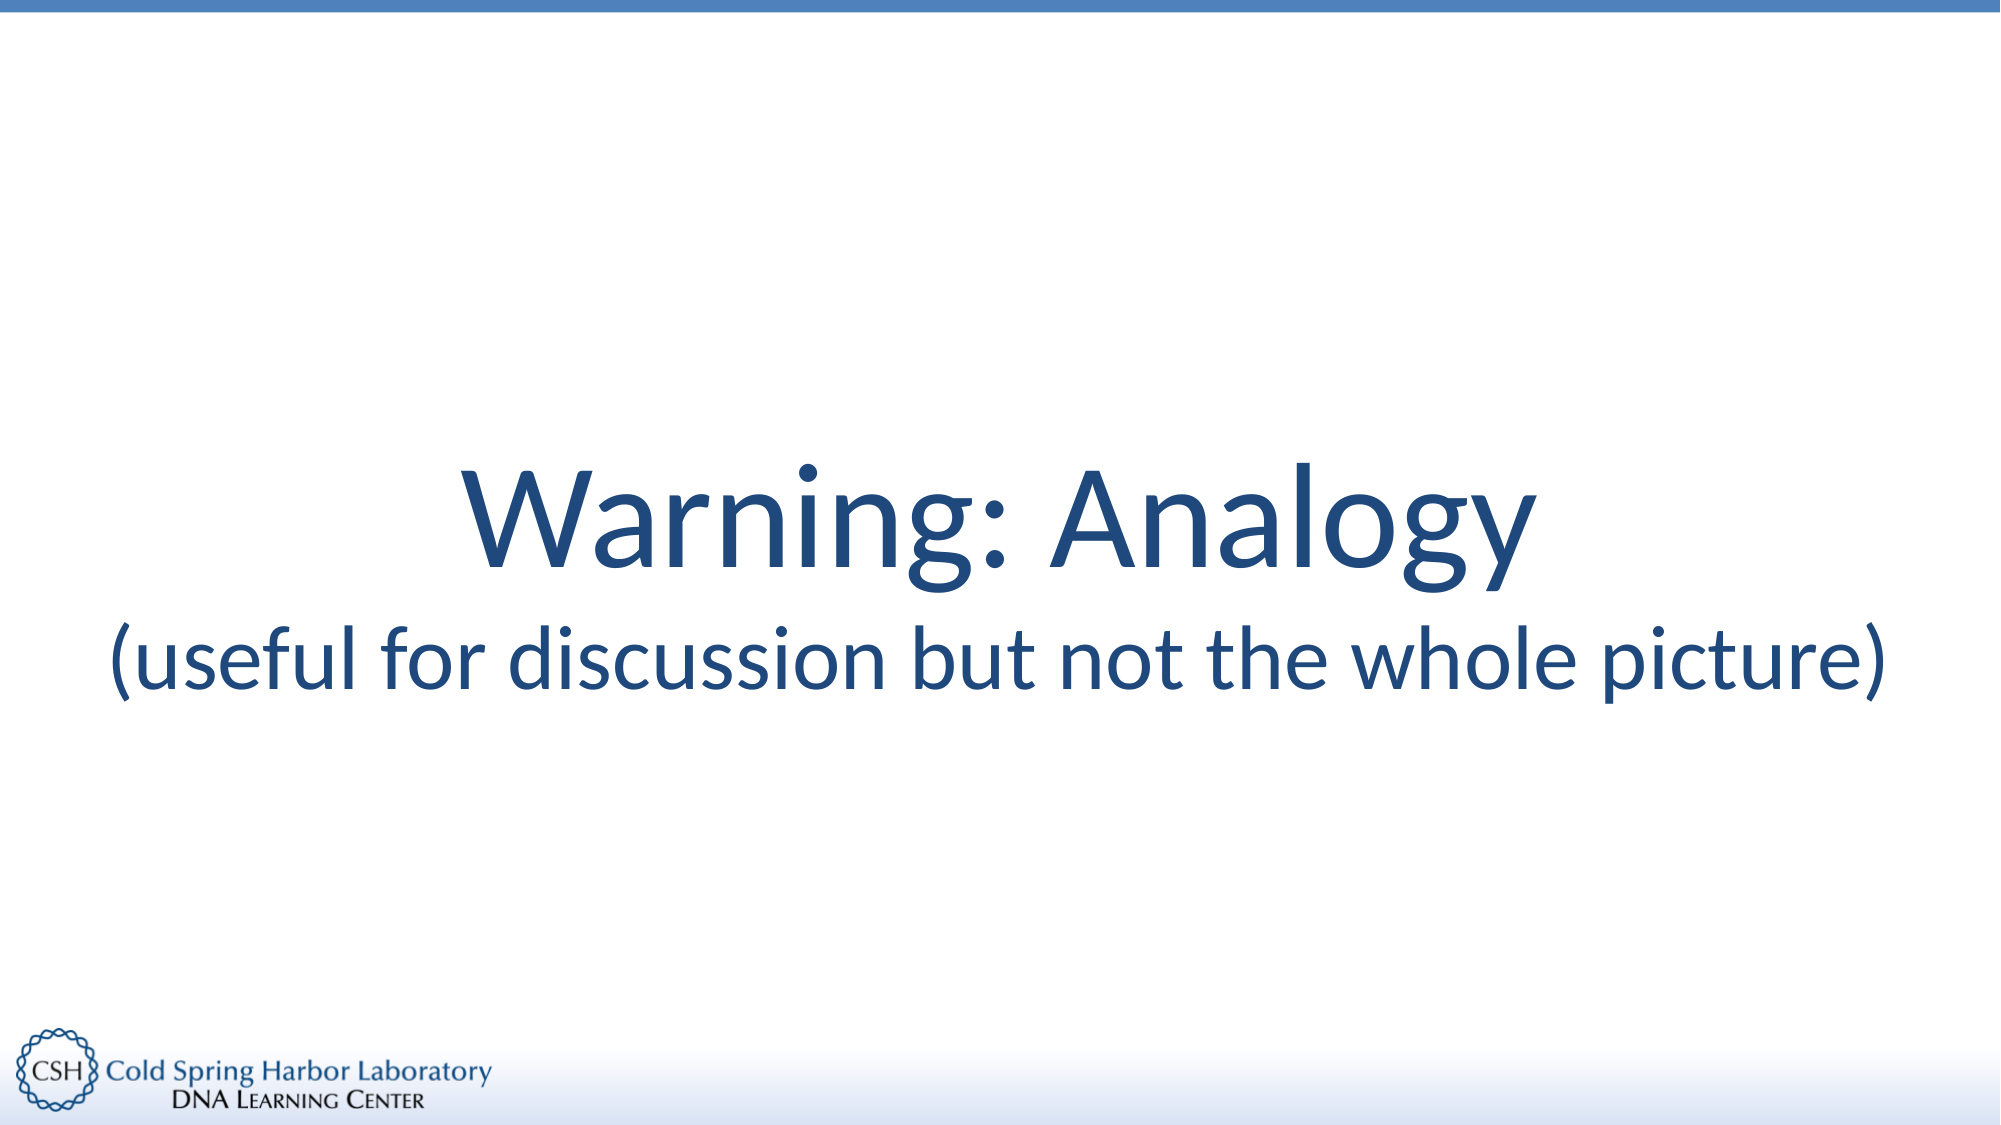

# Warning: Analogy (useful for discussion but not the whole picture)